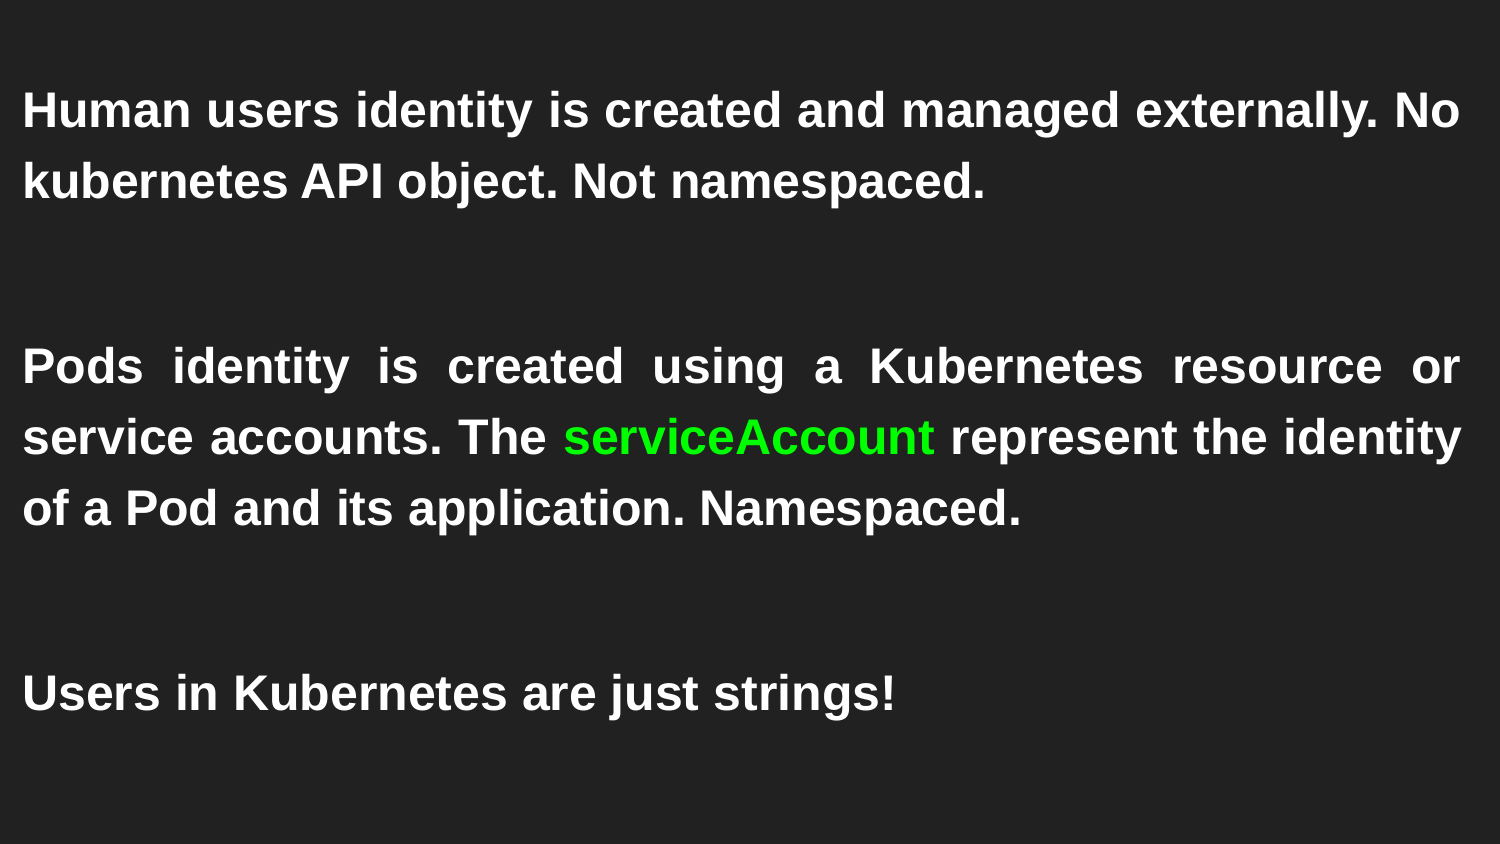

Human users identity is created and managed externally. No kubernetes API object. Not namespaced.

Pods identity is created using a Kubernetes resource or service accounts. The serviceAccount represent the identity of a Pod and its application. Namespaced.

Users in Kubernetes are just strings!

# Secret